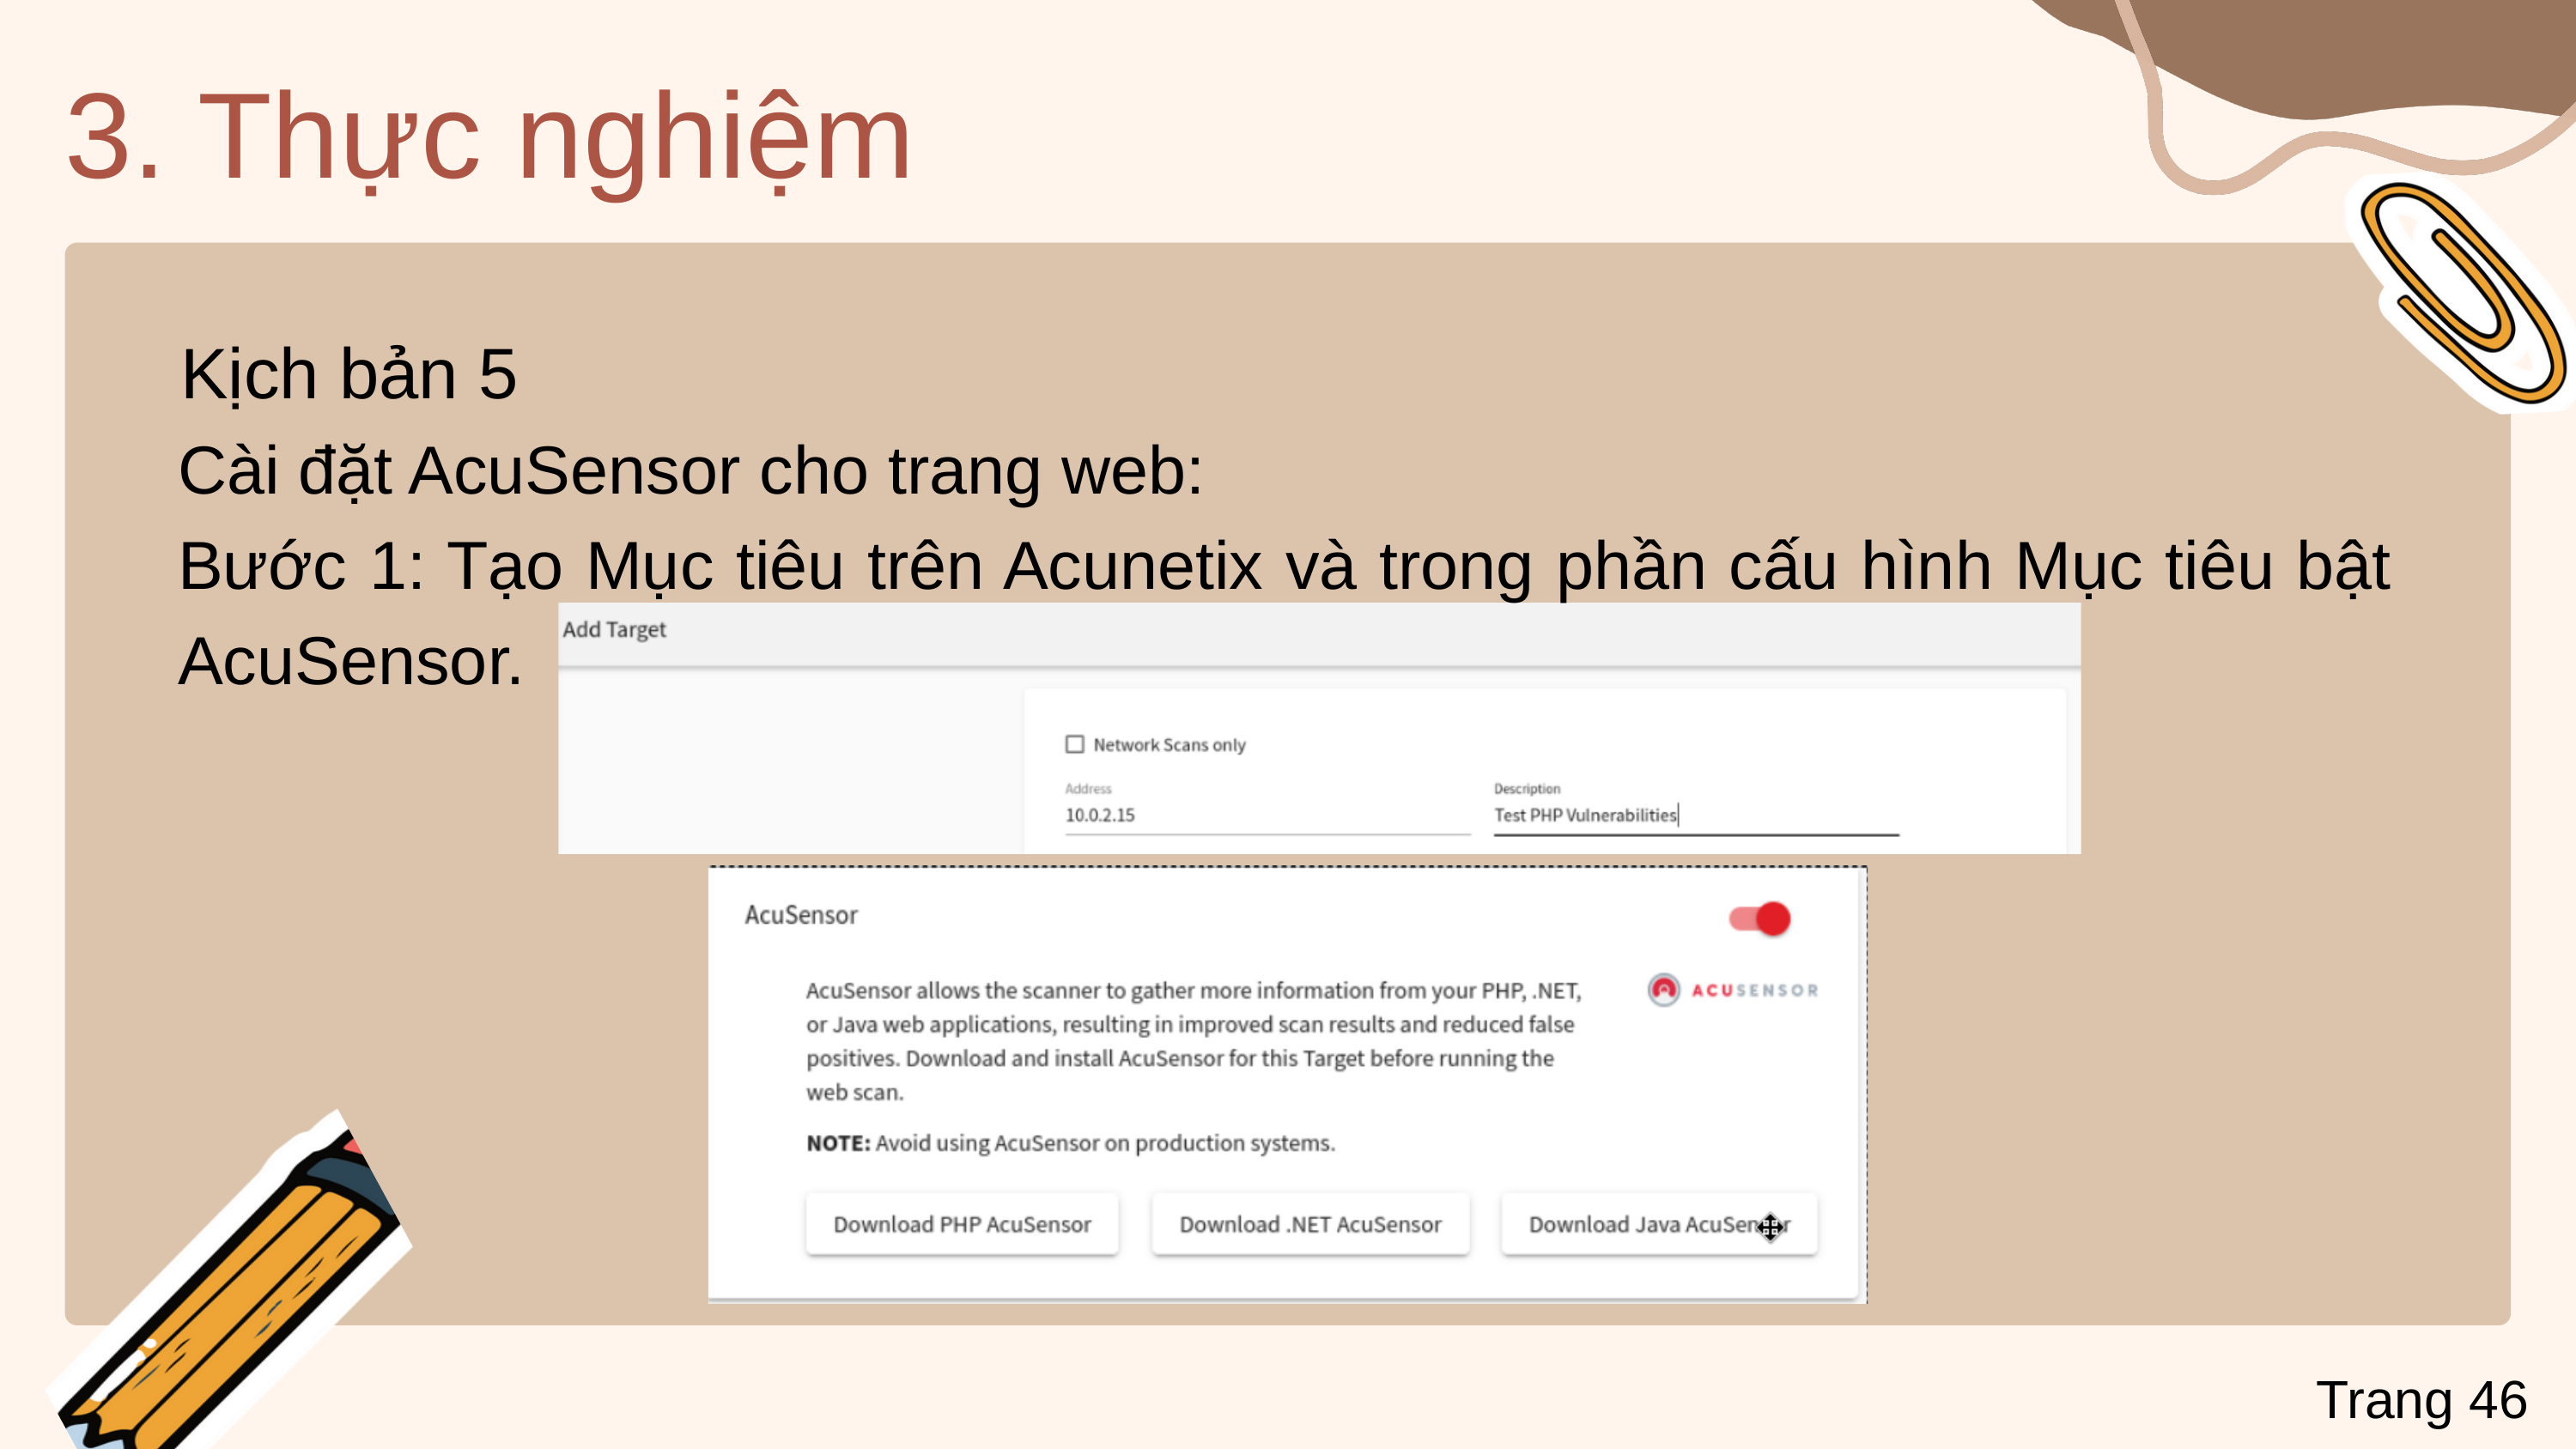

3. Thực nghiệm

Kịch bản 5
Cài đặt AcuSensor cho trang web:
Bước 1: Tạo Mục tiêu trên Acunetix và trong phần cấu hình Mục tiêu bật AcuSensor.

Trang 46